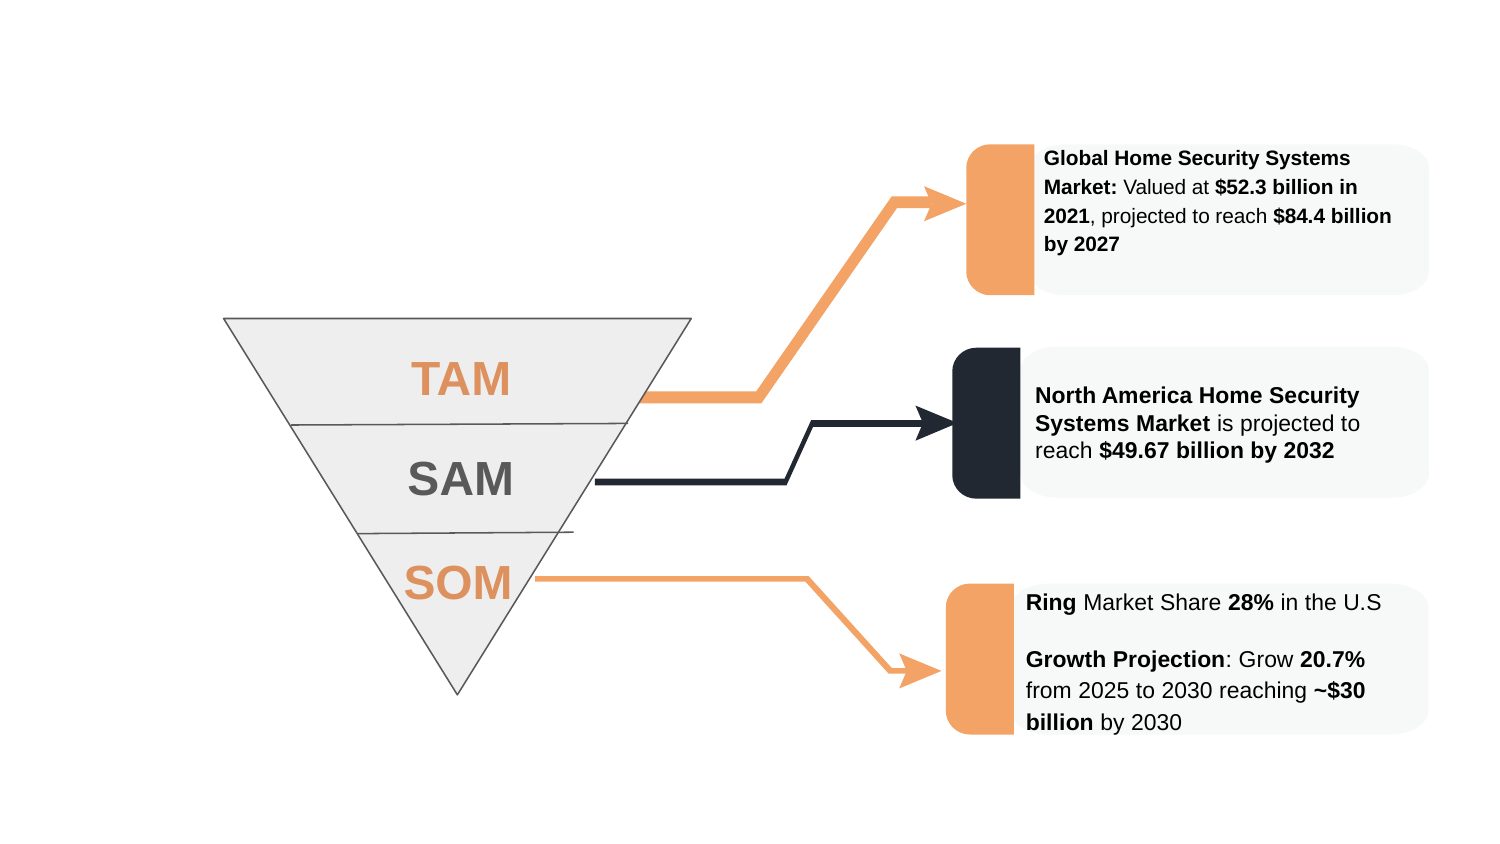

Global Home Security Systems Market: Valued at $52.3 billion in 2021, projected to reach $84.4 billion by 2027

TAM

North America Home Security Systems Market is projected to reach $49.67 billion by 2032

SAM

SOM

Ring Market Share 28% in the U.S
Growth Projection: Grow 20.7% from 2025 to 2030 reaching ~$30 billion by 2030